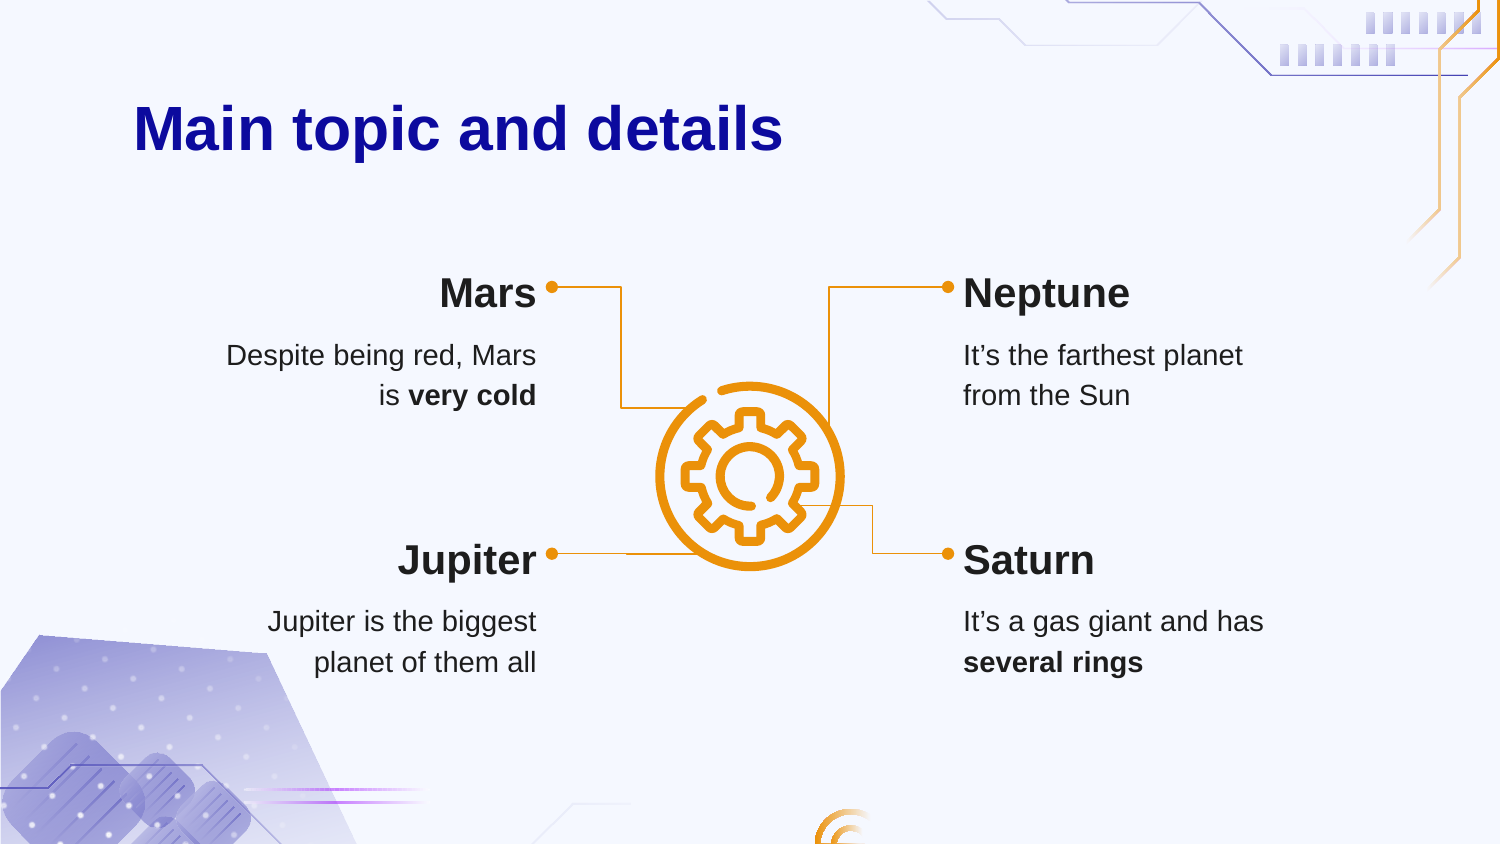

# Main topic and details
Neptune
Mars
It’s the farthest planet from the Sun
Despite being red, Mars is very cold

Saturn
Jupiter
It’s a gas giant and has several rings
Jupiter is the biggest planet of them all